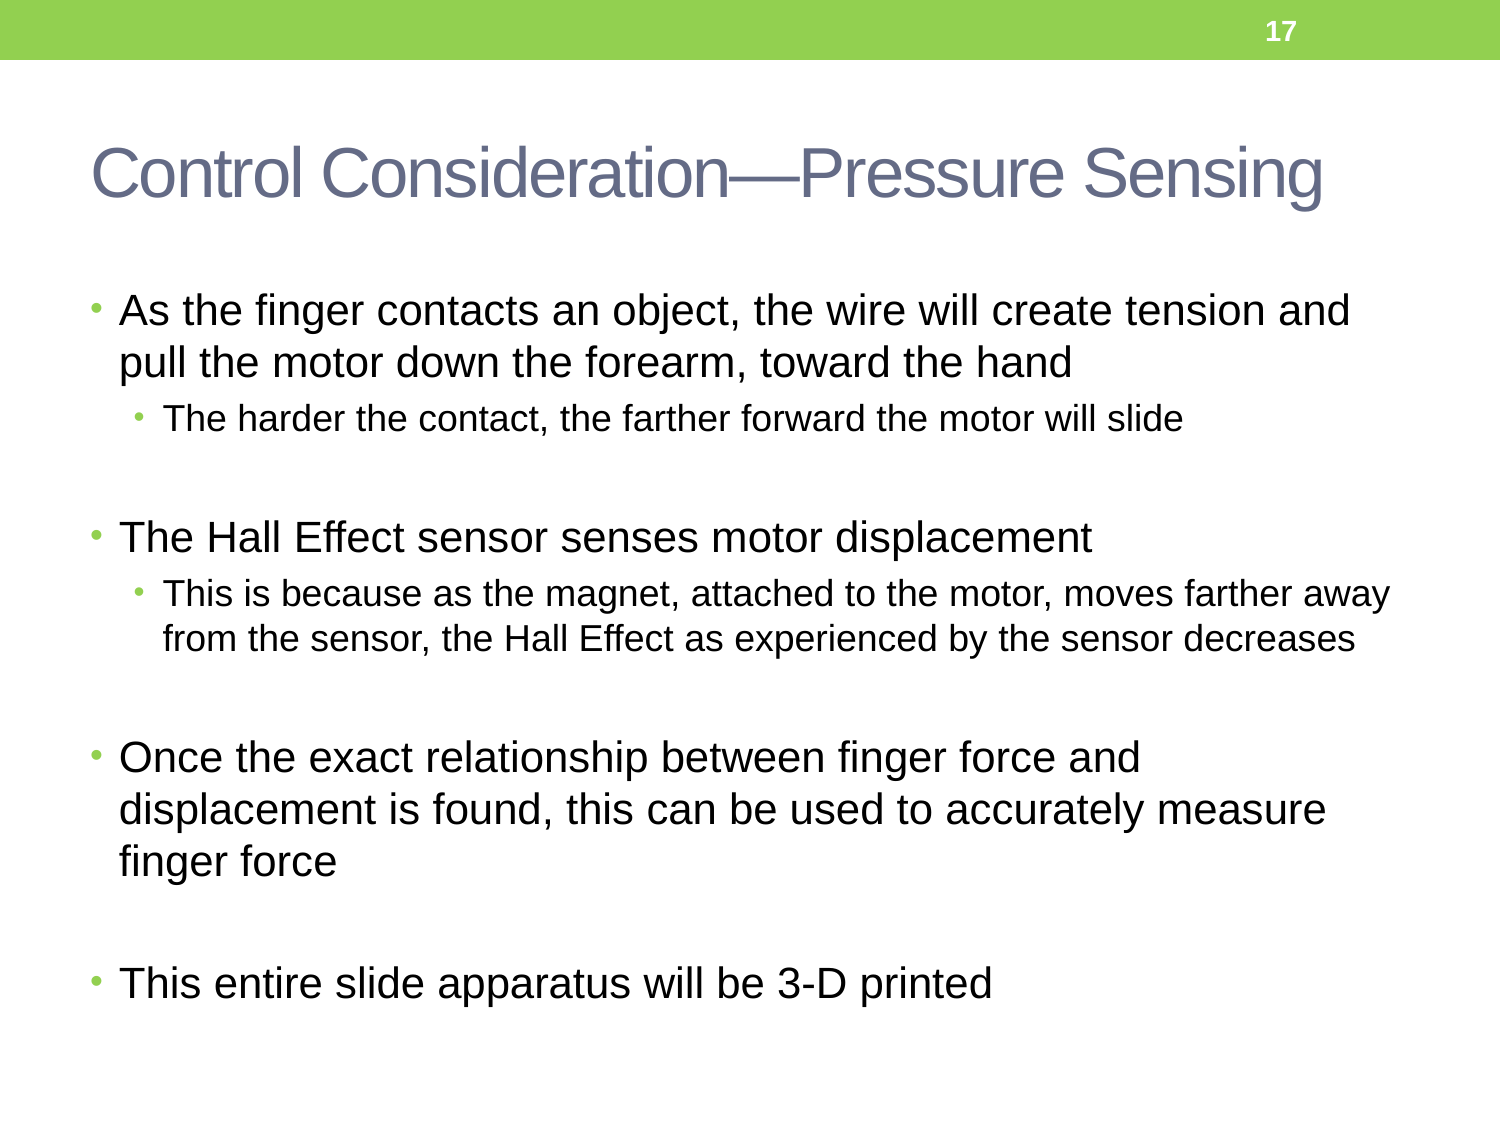

17
# Control Consideration—Pressure Sensing
As the finger contacts an object, the wire will create tension and pull the motor down the forearm, toward the hand
The harder the contact, the farther forward the motor will slide

The Hall Effect sensor senses motor displacement
This is because as the magnet, attached to the motor, moves farther away from the sensor, the Hall Effect as experienced by the sensor decreases

Once the exact relationship between finger force and displacement is found, this can be used to accurately measure finger force

This entire slide apparatus will be 3-D printed